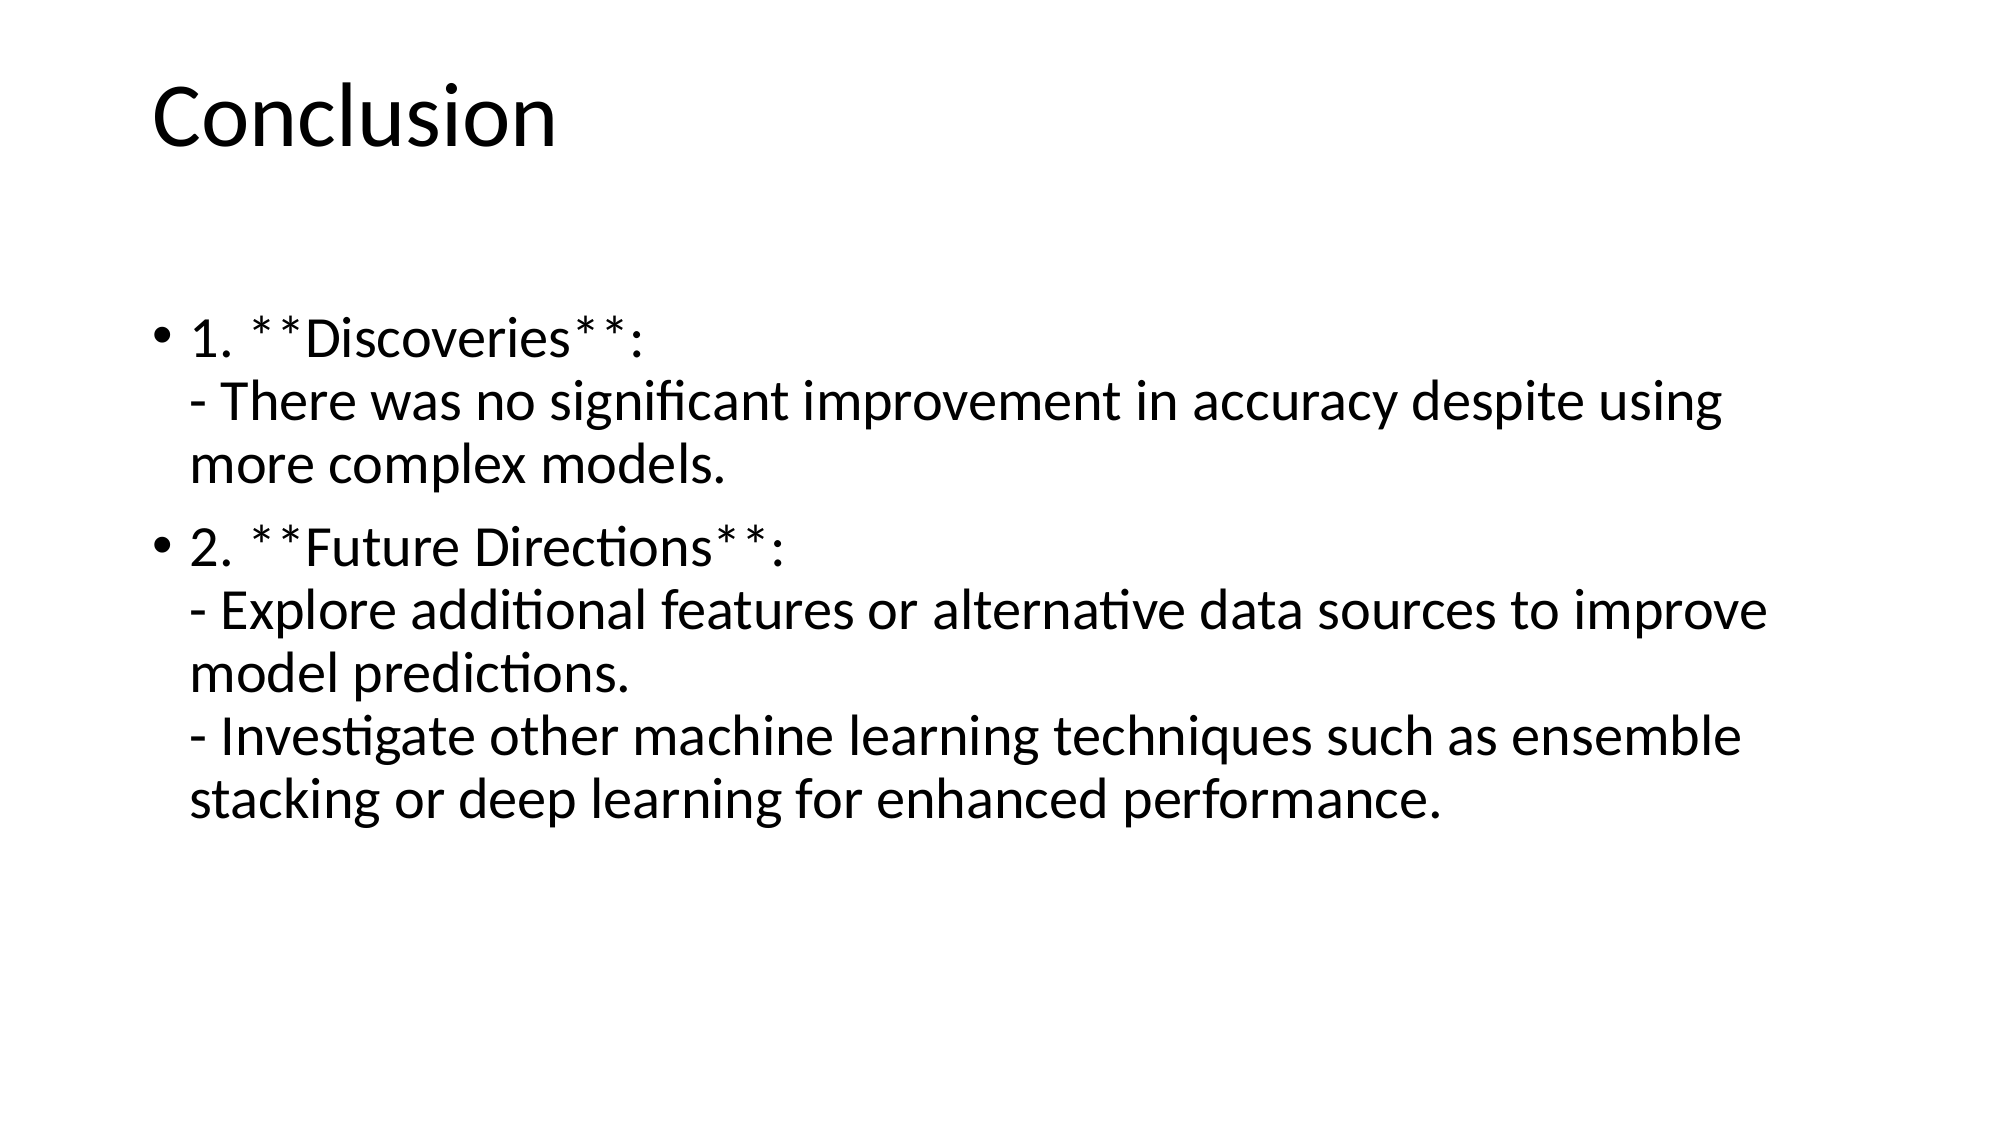

# Conclusion
1. **Discoveries**:
- There was no significant improvement in accuracy despite using more complex models.
2. **Future Directions**:
- Explore additional features or alternative data sources to improve model predictions.
- Investigate other machine learning techniques such as ensemble stacking or deep learning for enhanced performance.